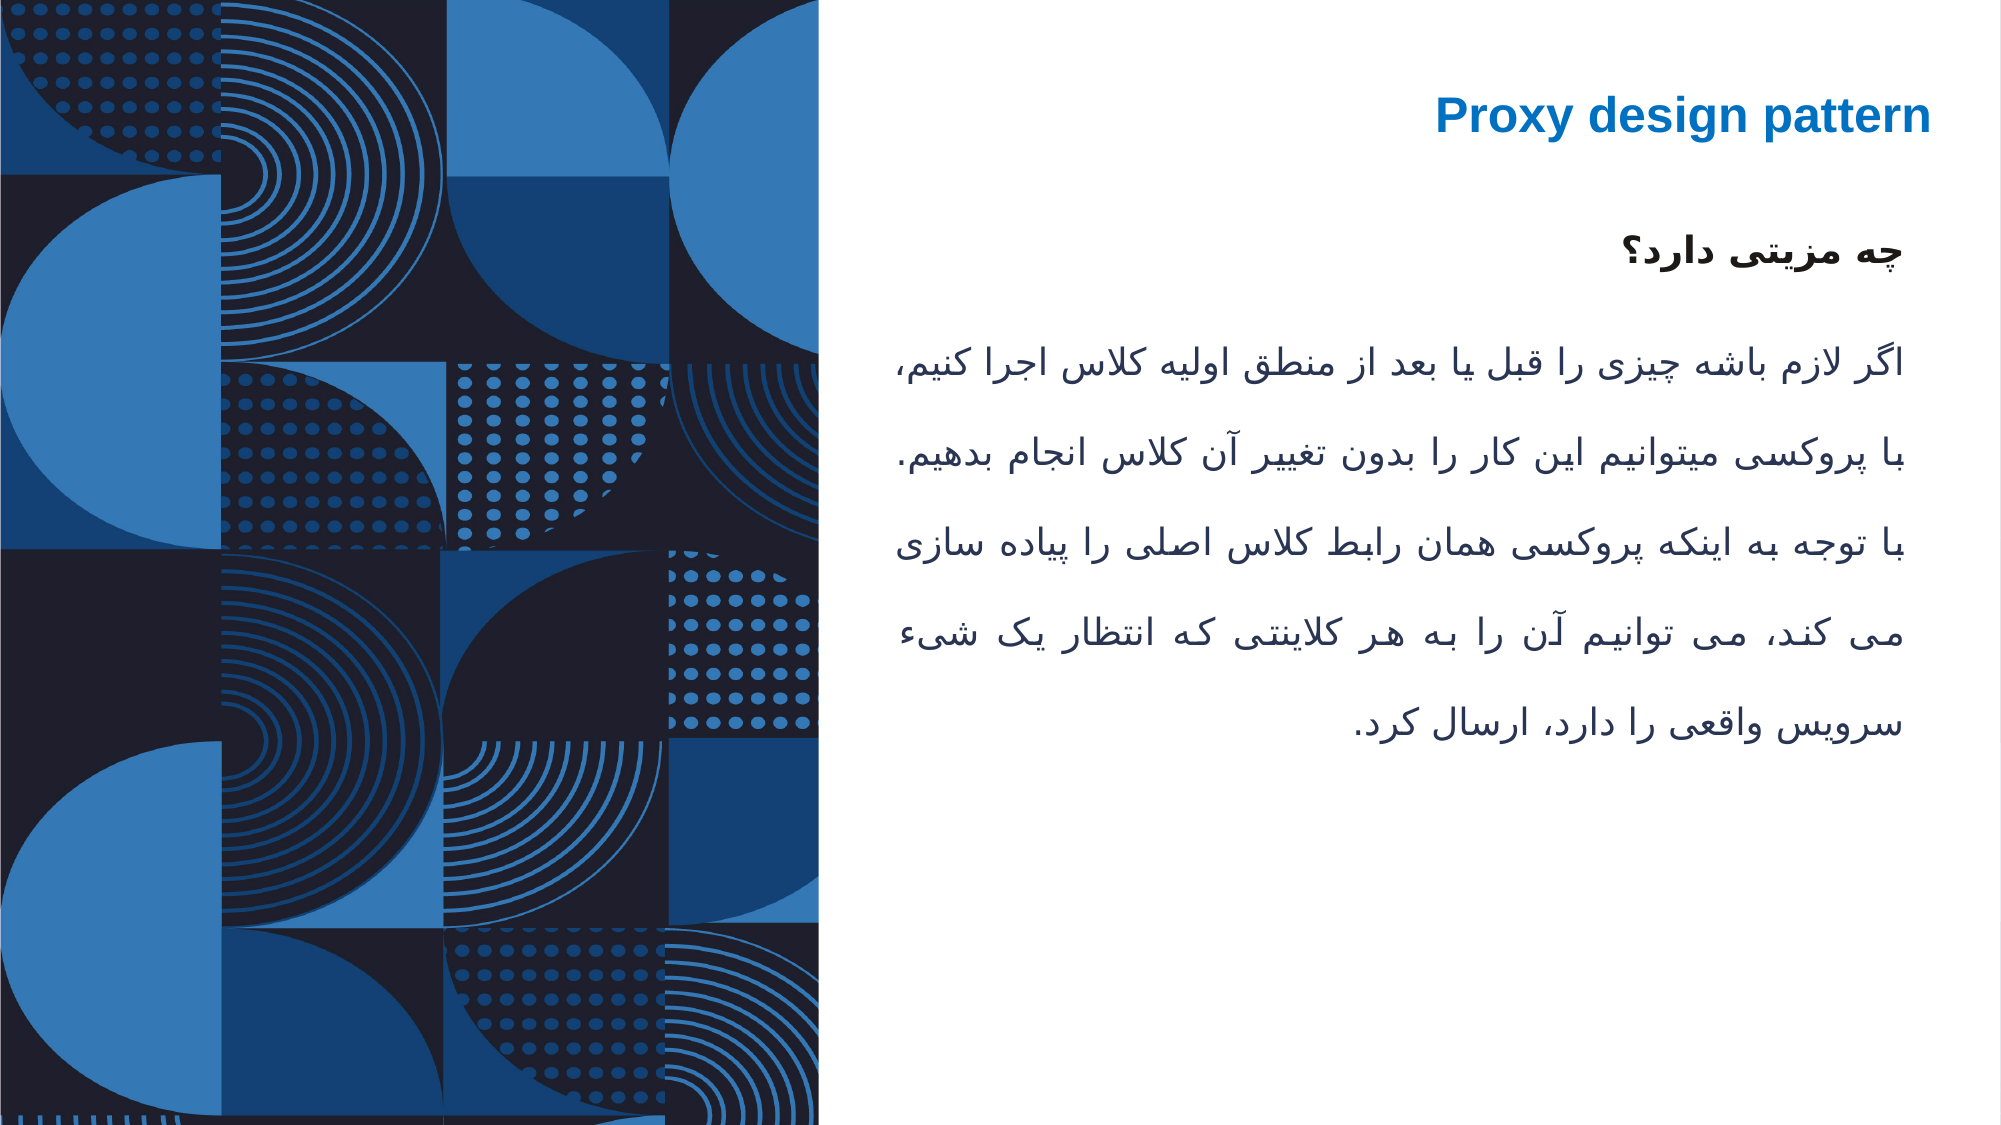

Proxy design pattern
چه مزیتی دارد؟

اگر لازم باشه چیزی را قبل یا بعد از منطق اولیه کلاس اجرا کنیم، با پروکسی میتوانیم این کار را بدون تغییر آن کلاس انجام بدهیم. با توجه به اینکه پروکسی همان رابط کلاس اصلی را پیاده سازی می کند، می توانیم آن را به هر کلاینتی که انتظار یک شیء سرویس واقعی را دارد، ارسال کرد.